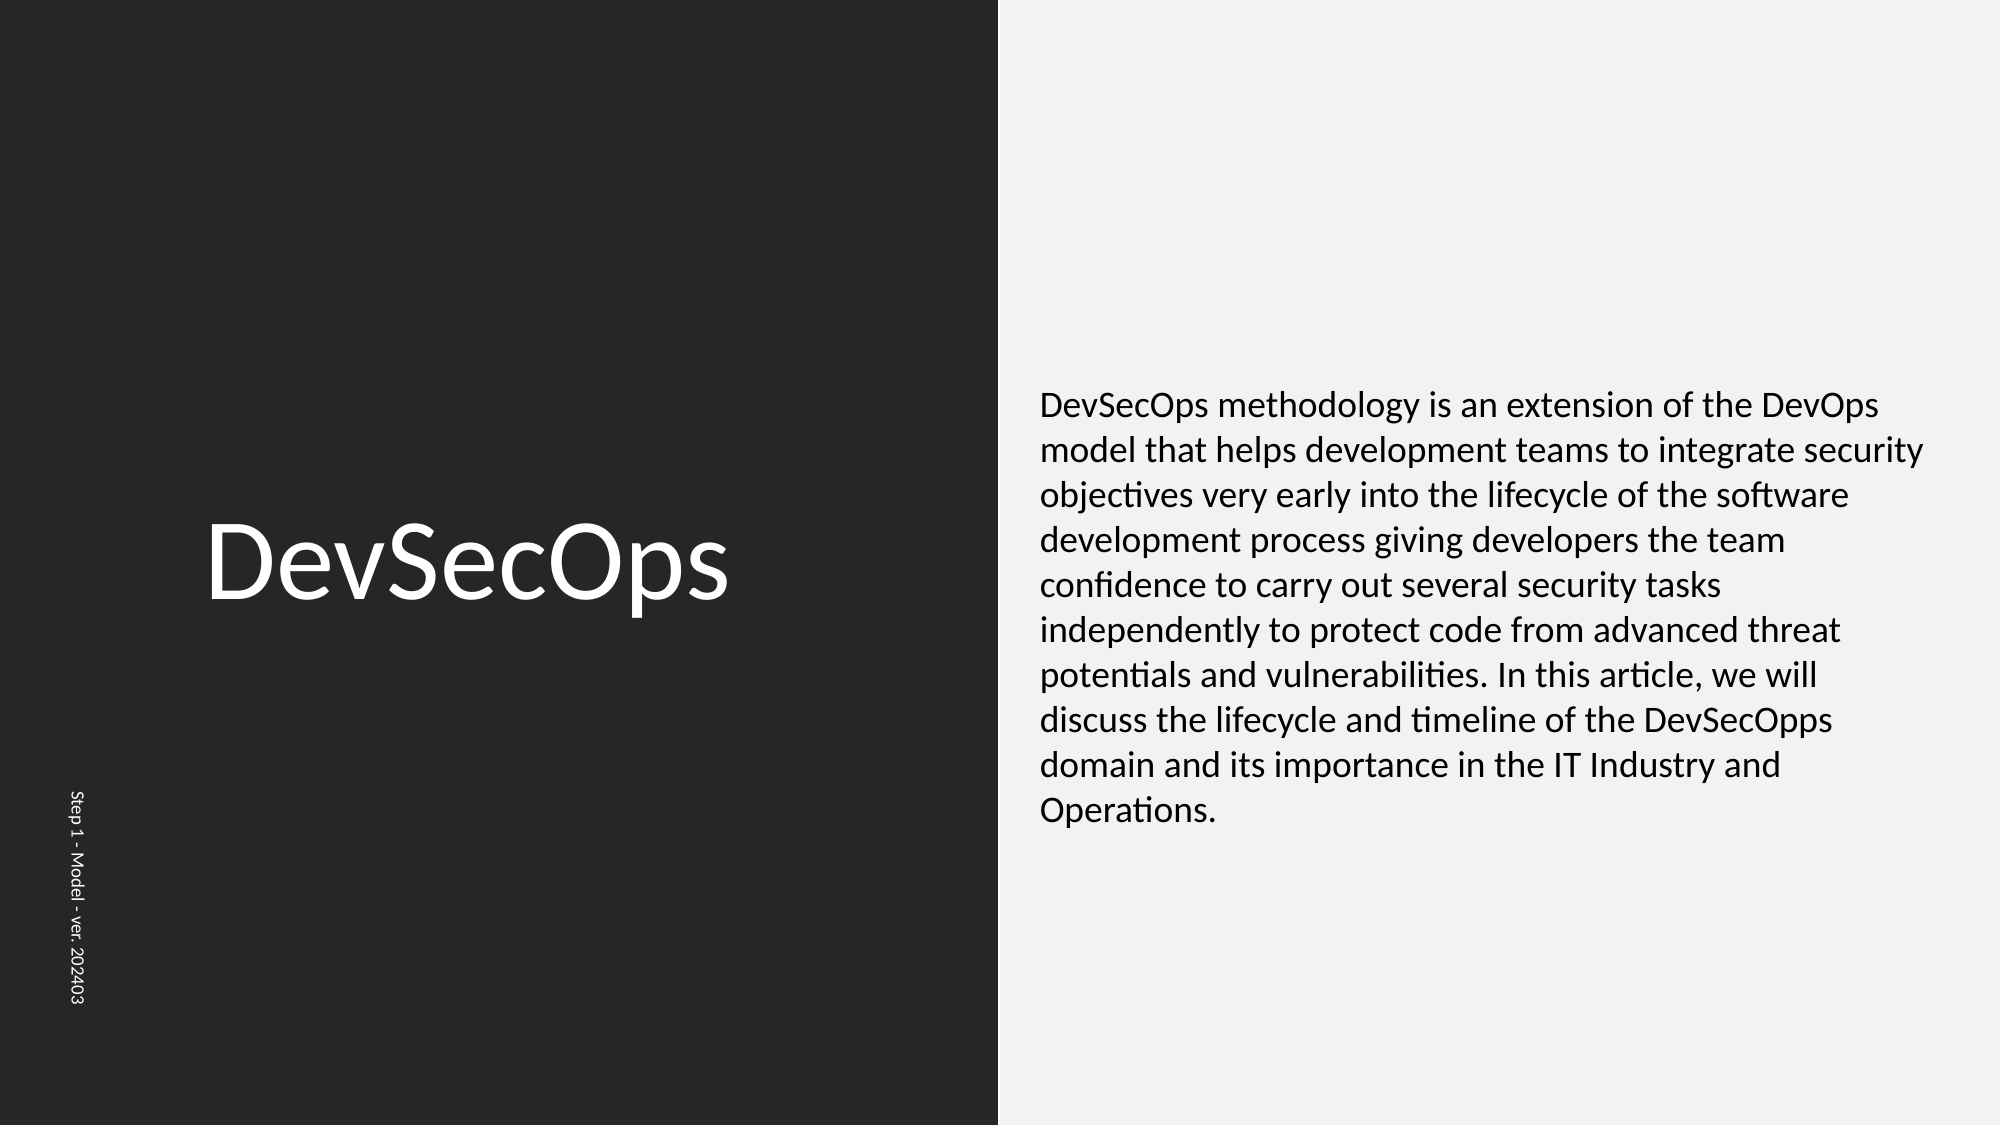

# DevSecOps
DevSecOps methodology is an extension of the DevOps model that helps development teams to integrate security objectives very early into the lifecycle of the software development process giving developers the team confidence to carry out several security tasks independently to protect code from advanced threat potentials and vulnerabilities. In this article, we will discuss the lifecycle and timeline of the DevSecOpps domain and its importance in the IT Industry and Operations.
Step 1 - Model - ver. 202403